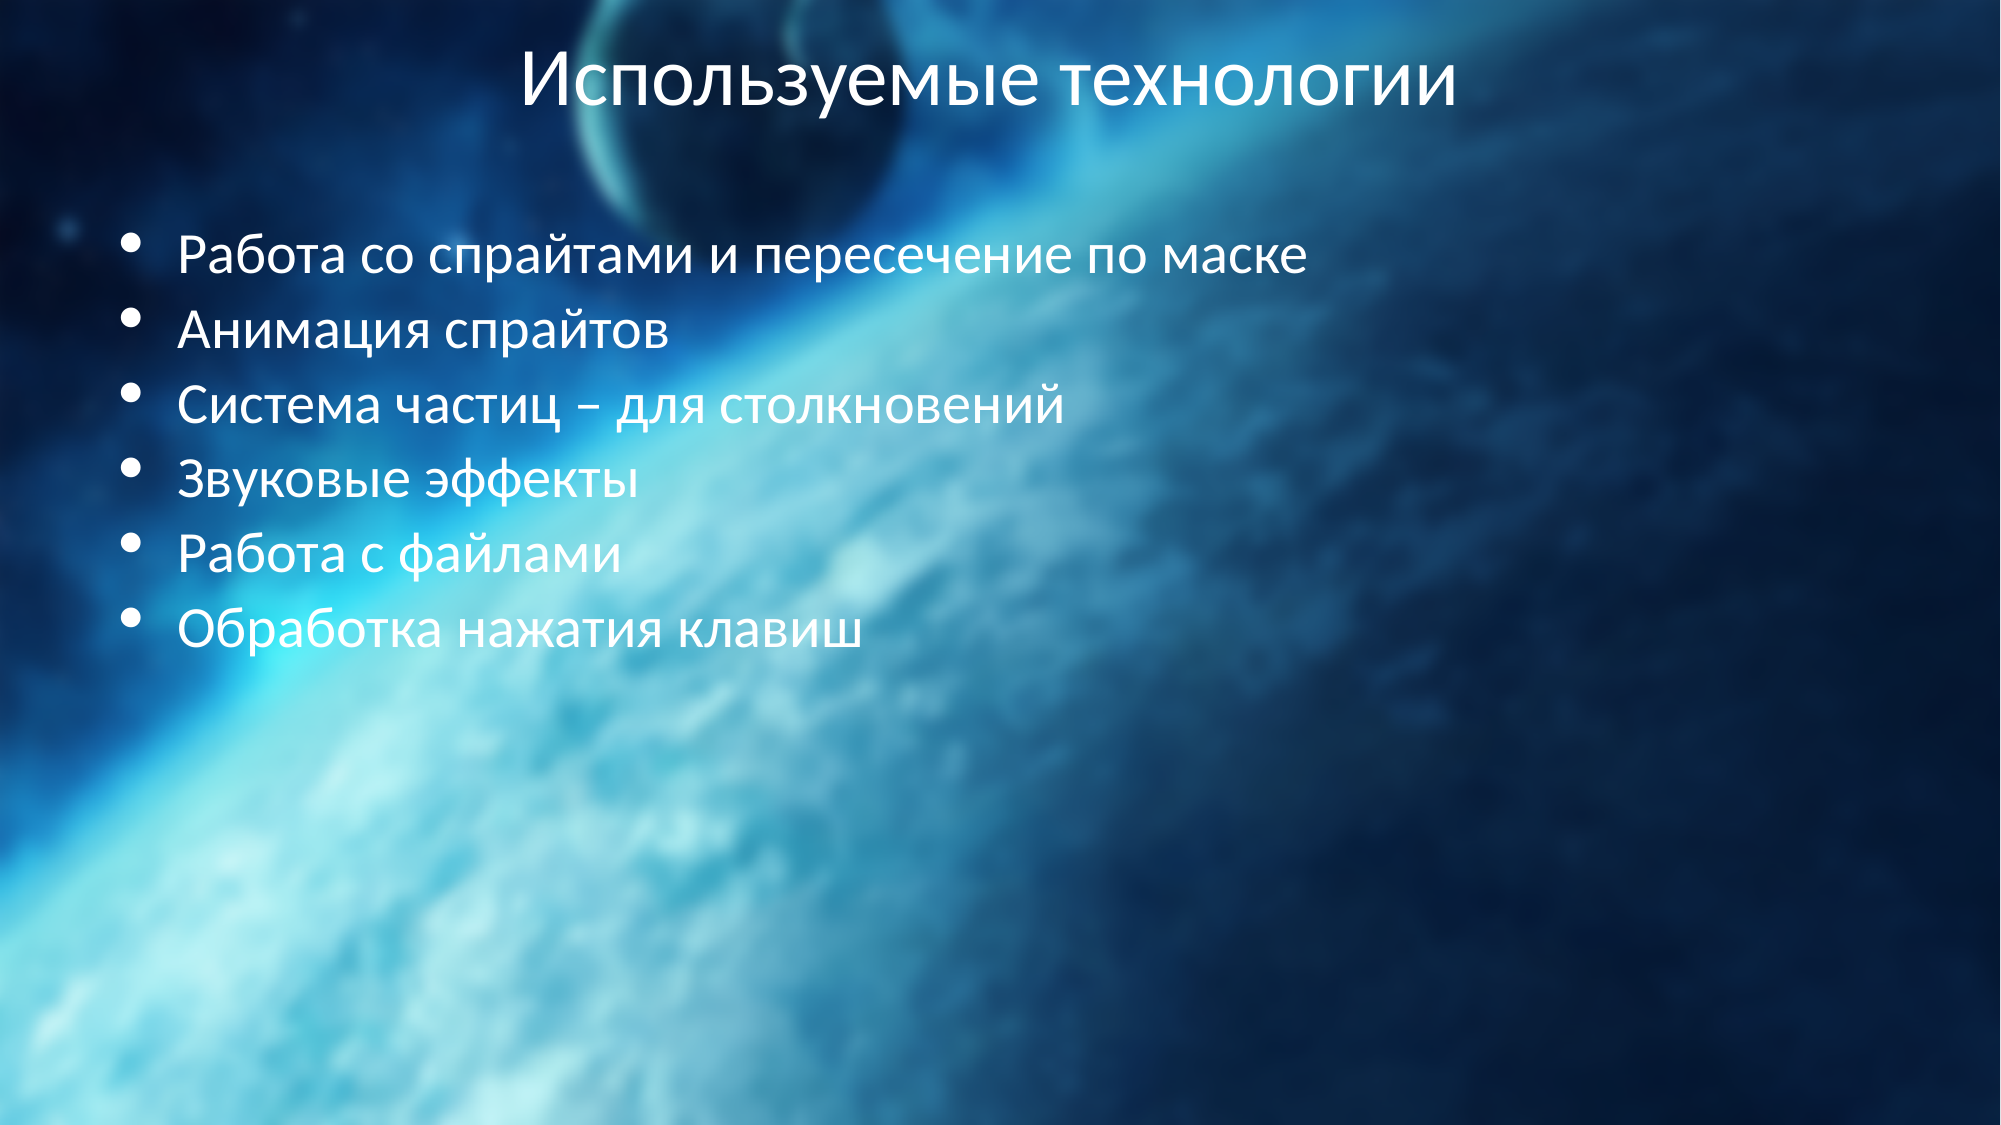

Используемые технологии
Работа со спрайтами и пересечение по маске
Анимация спрайтов
Система частиц – для столкновений
Звуковые эффекты
Работа с файлами
Обработка нажатия клавиш